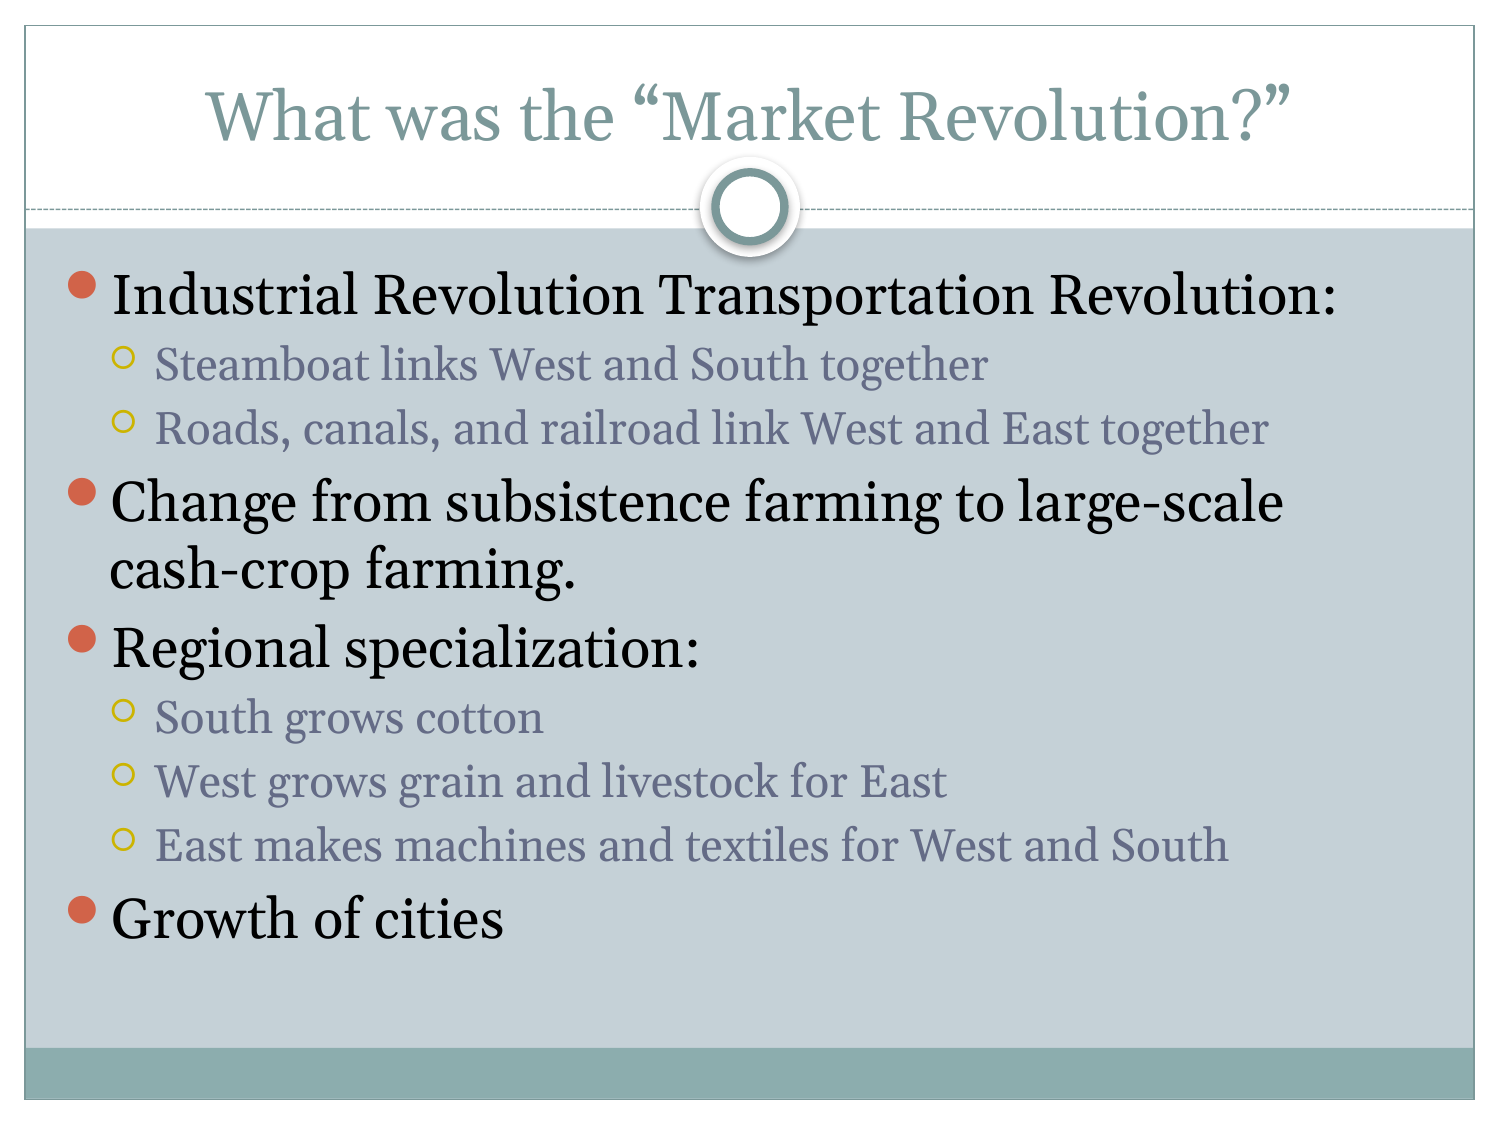

# What was the “Market Revolution?”
Industrial Revolution Transportation Revolution:
Steamboat links West and South together
Roads, canals, and railroad link West and East together
Change from subsistence farming to large-scale cash-crop farming.
Regional specialization:
South grows cotton
West grows grain and livestock for East
East makes machines and textiles for West and South
Growth of cities